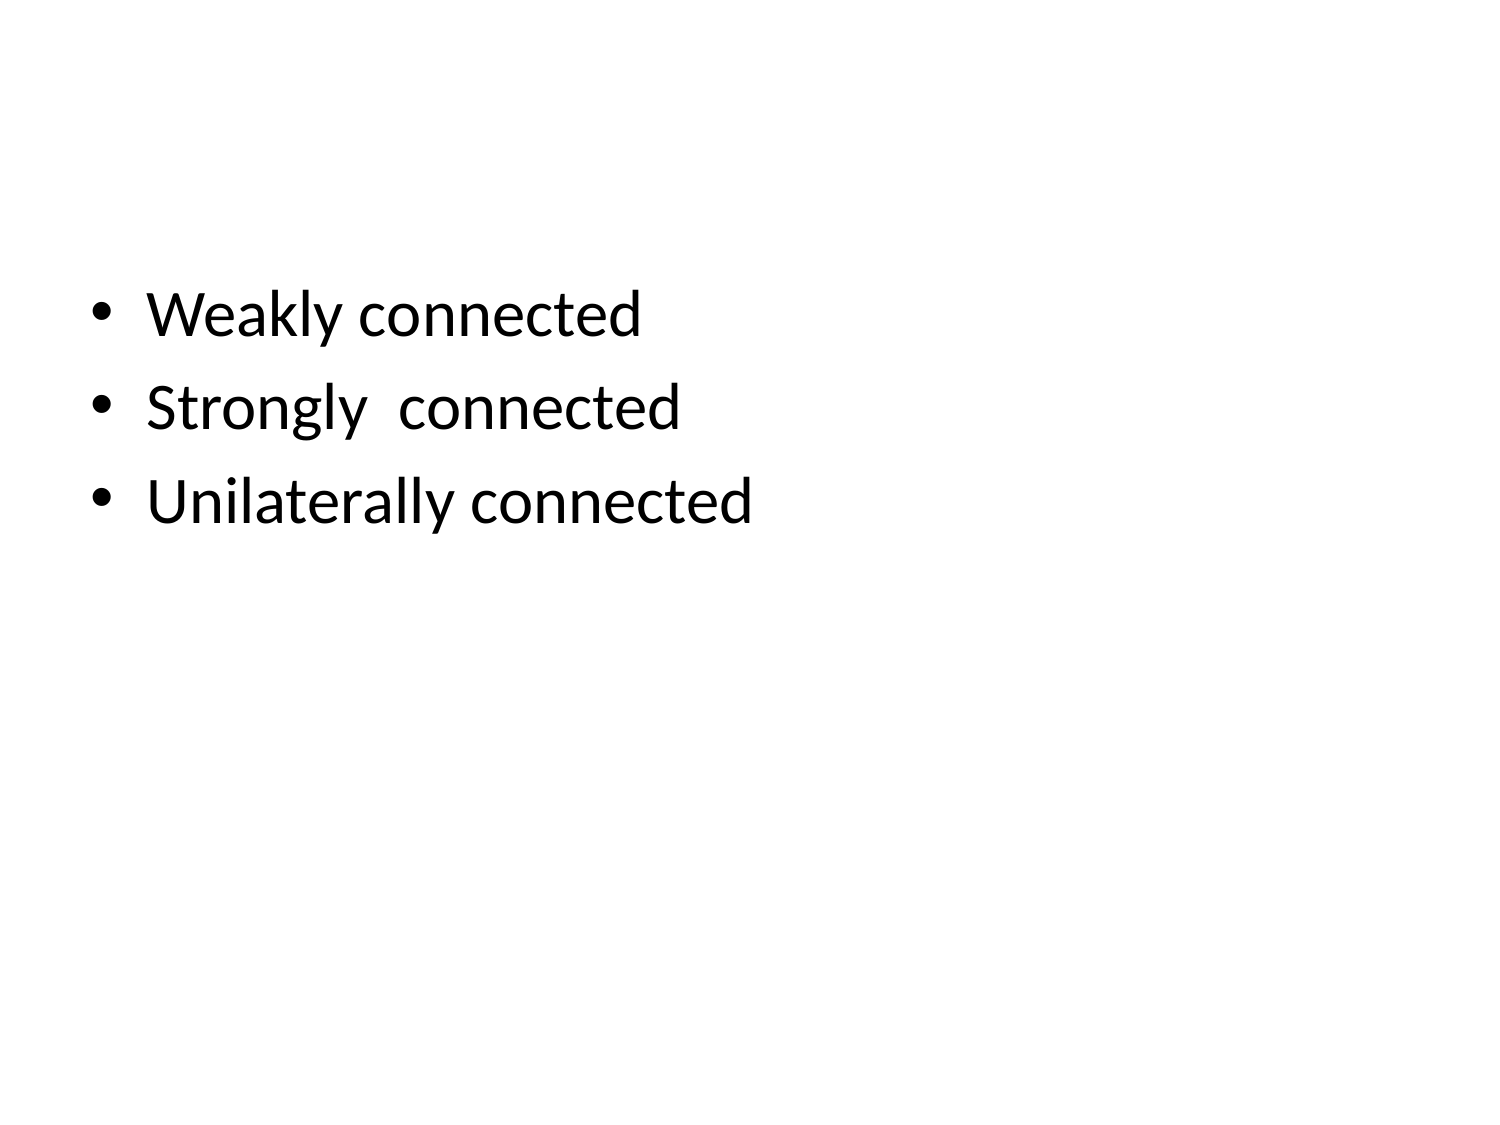

#
Weakly connected
Strongly  connected
Unilaterally connected